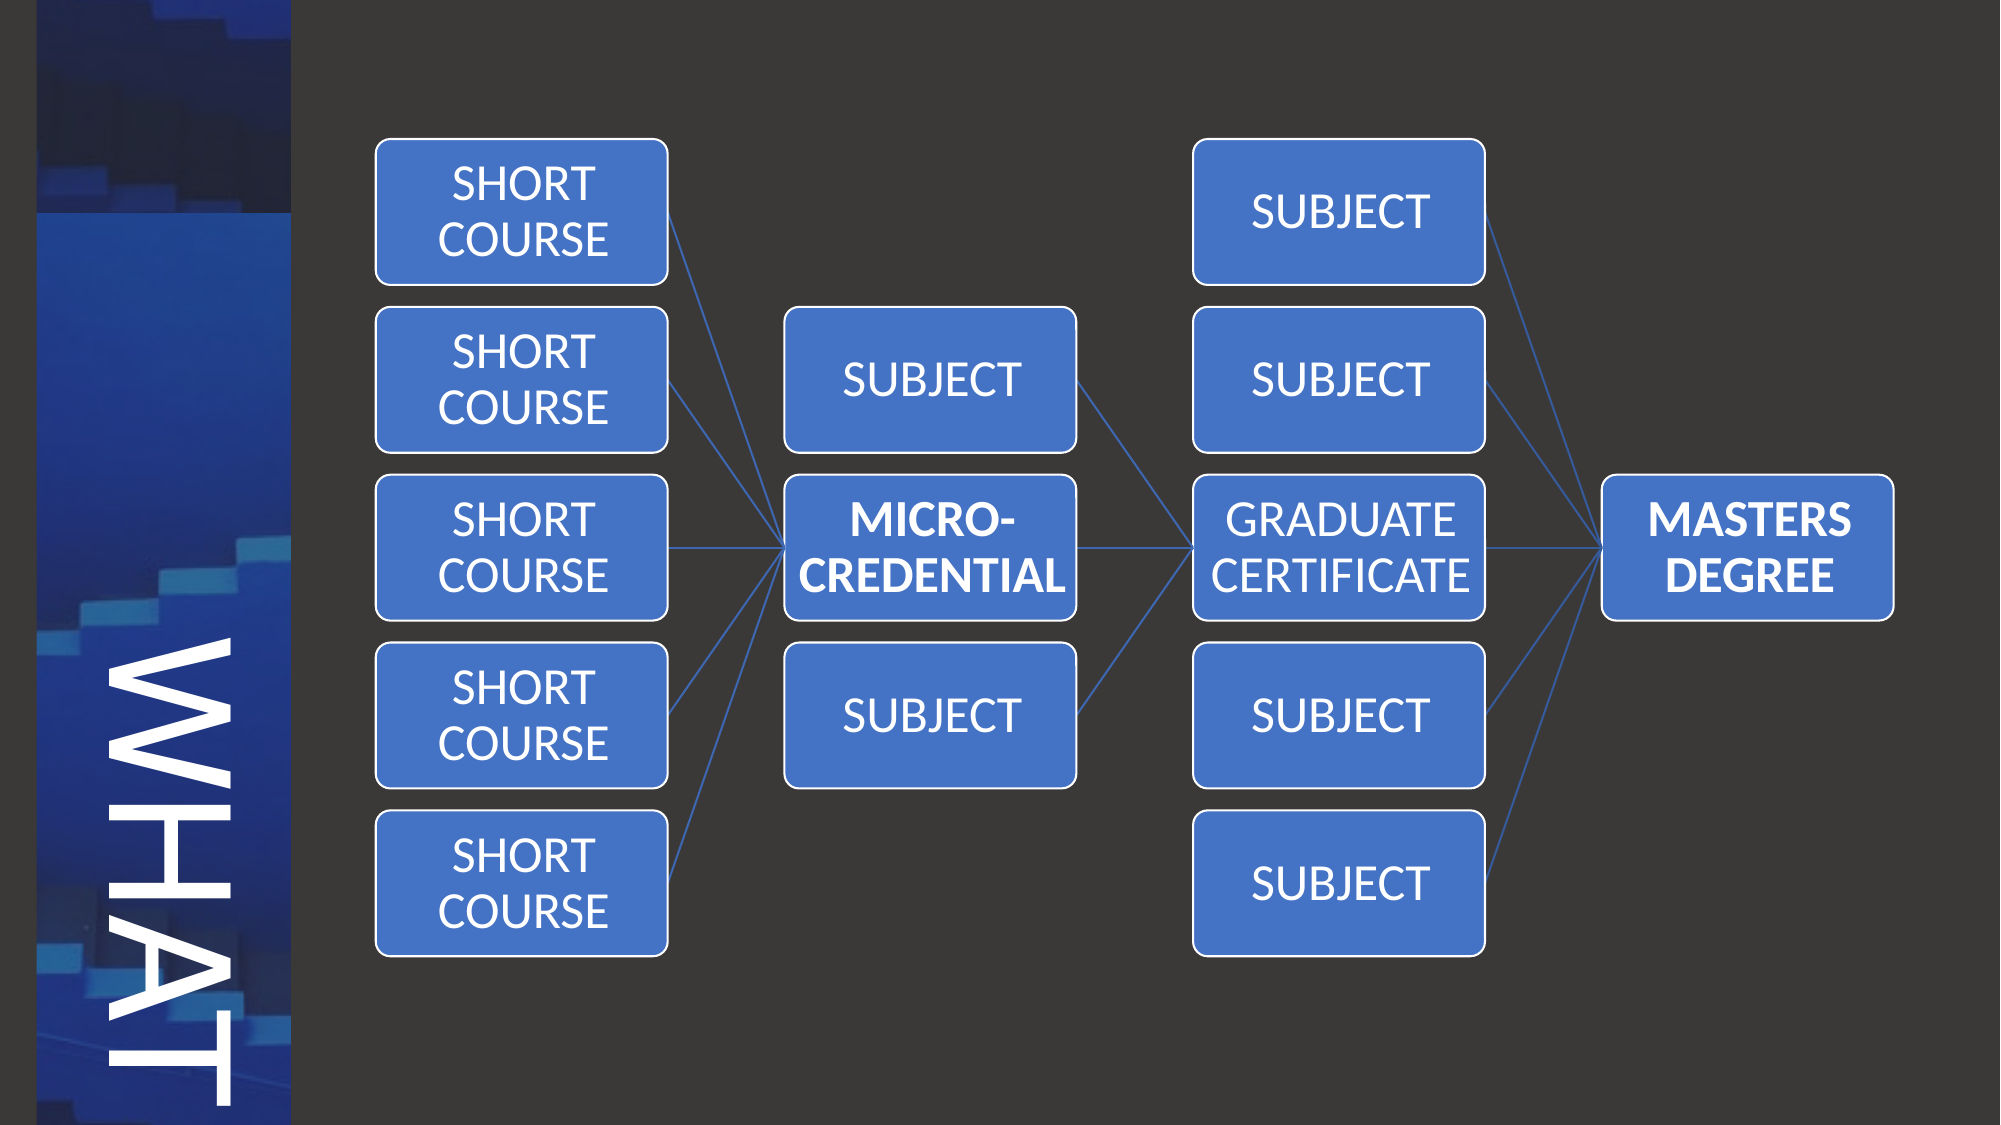

# WHAT
MASTERS DEGREE

SUBJECT

SUBJECT

GRADUATE CERTIFICATE

SUBJECT

MICRO-CREDENTIAL

SHORT COURSE

SHORT COURSE

SHORT COURSE

SHORT COURSE

SHORT COURSE

SUBJECT

SUBJECT

SUBJECT